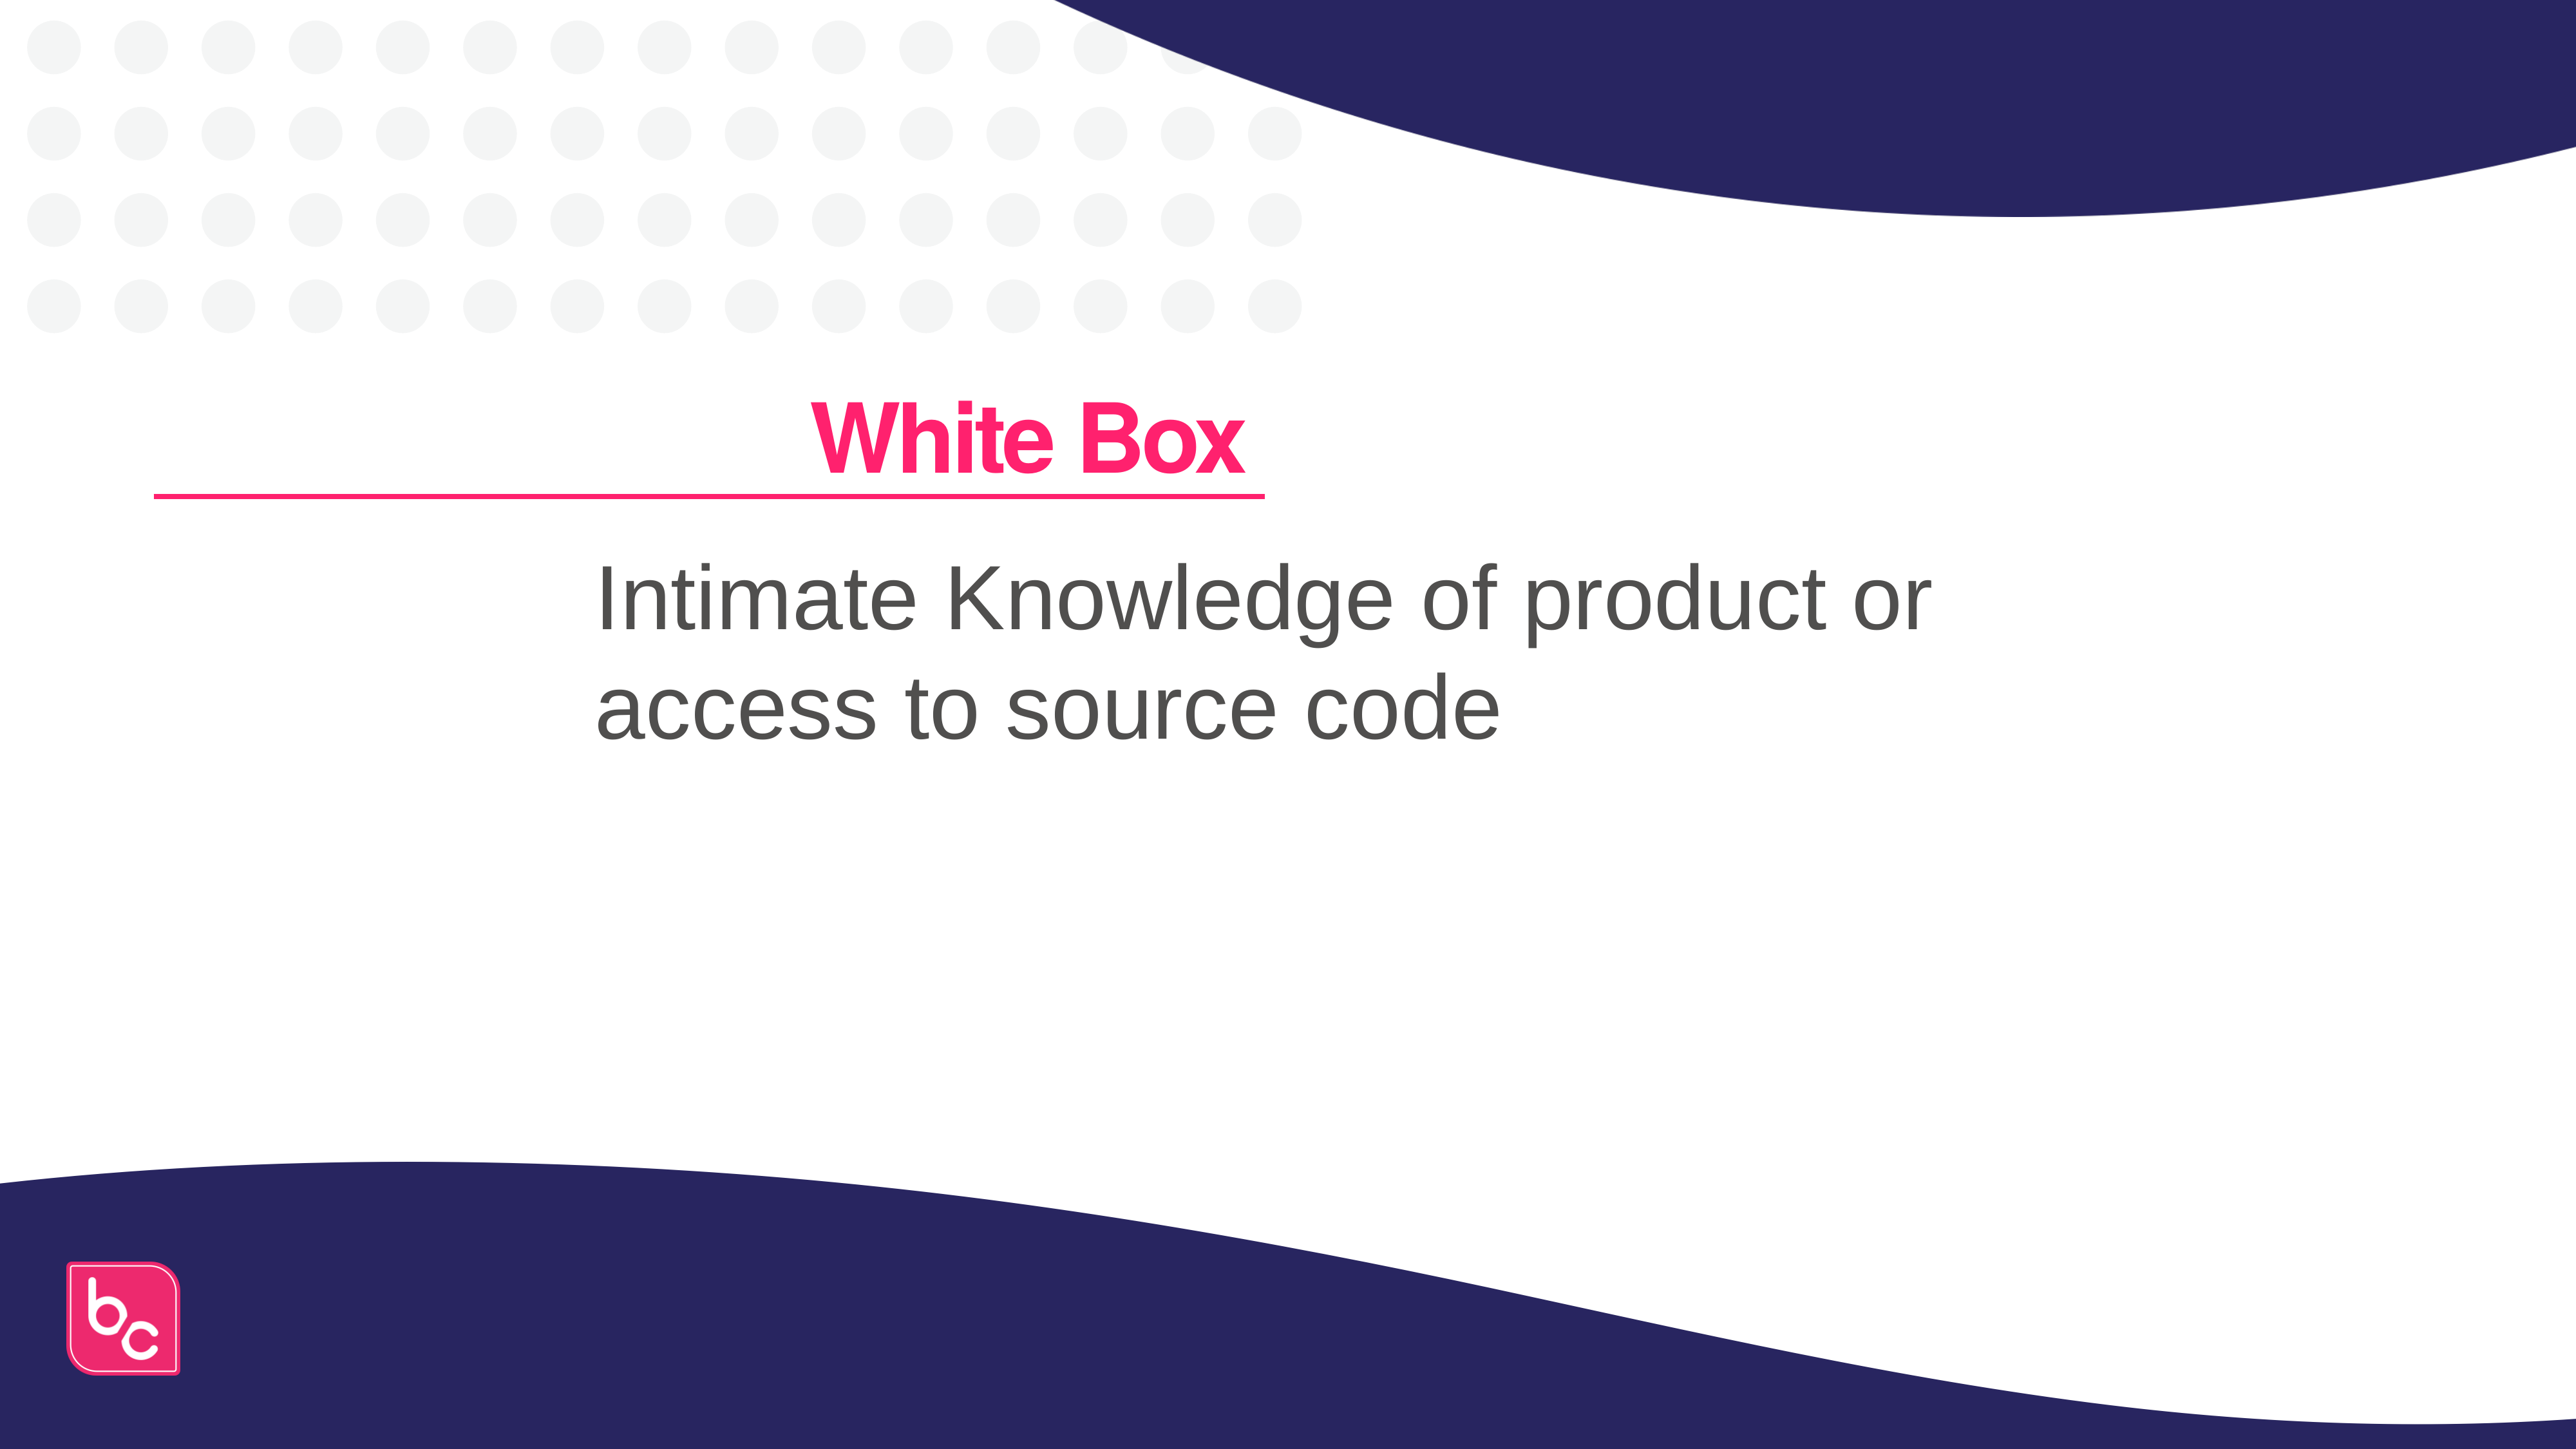

# White Box
Intimate Knowledge of product or access to source code